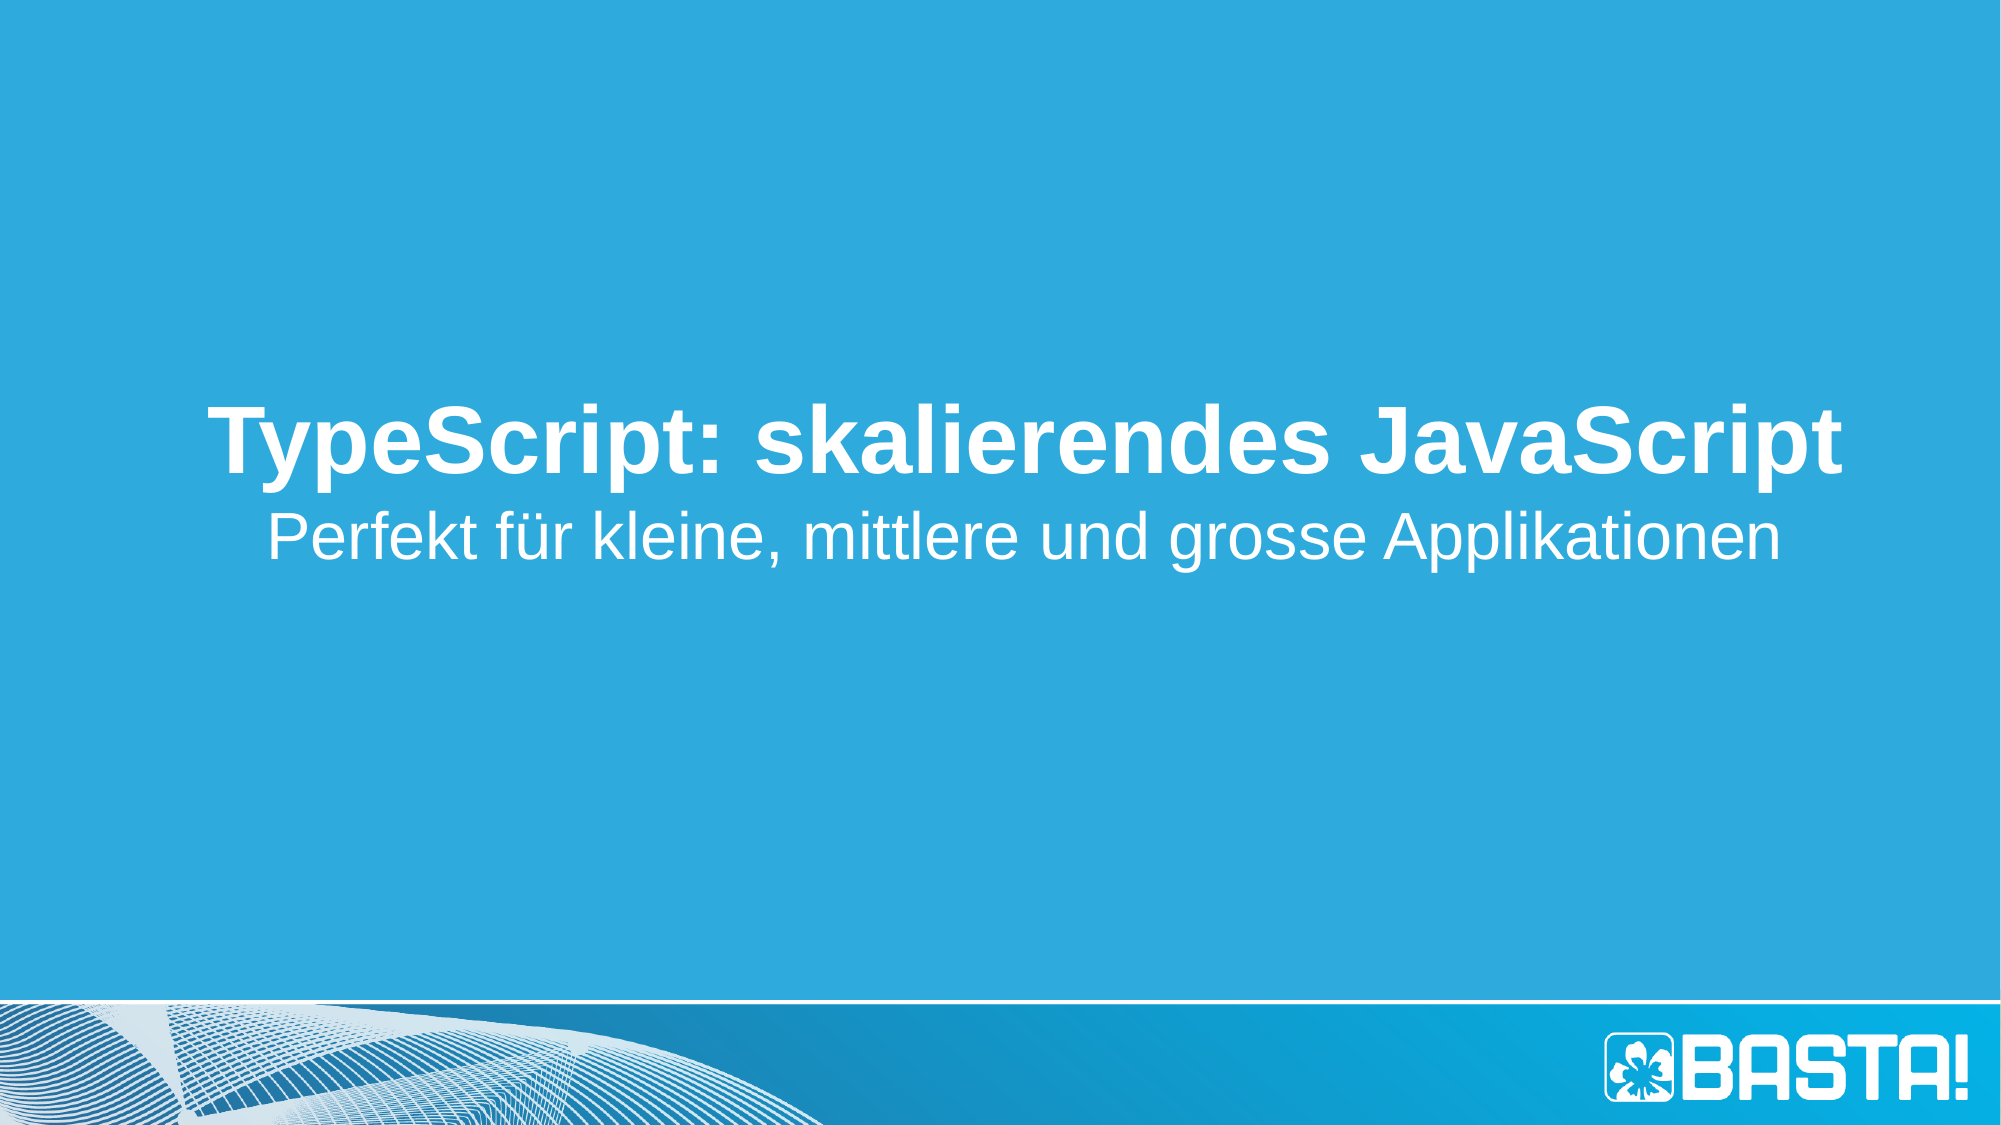

# TypeScript: skalierendes JavaScript Perfekt für kleine, mittlere und grosse Applikationen